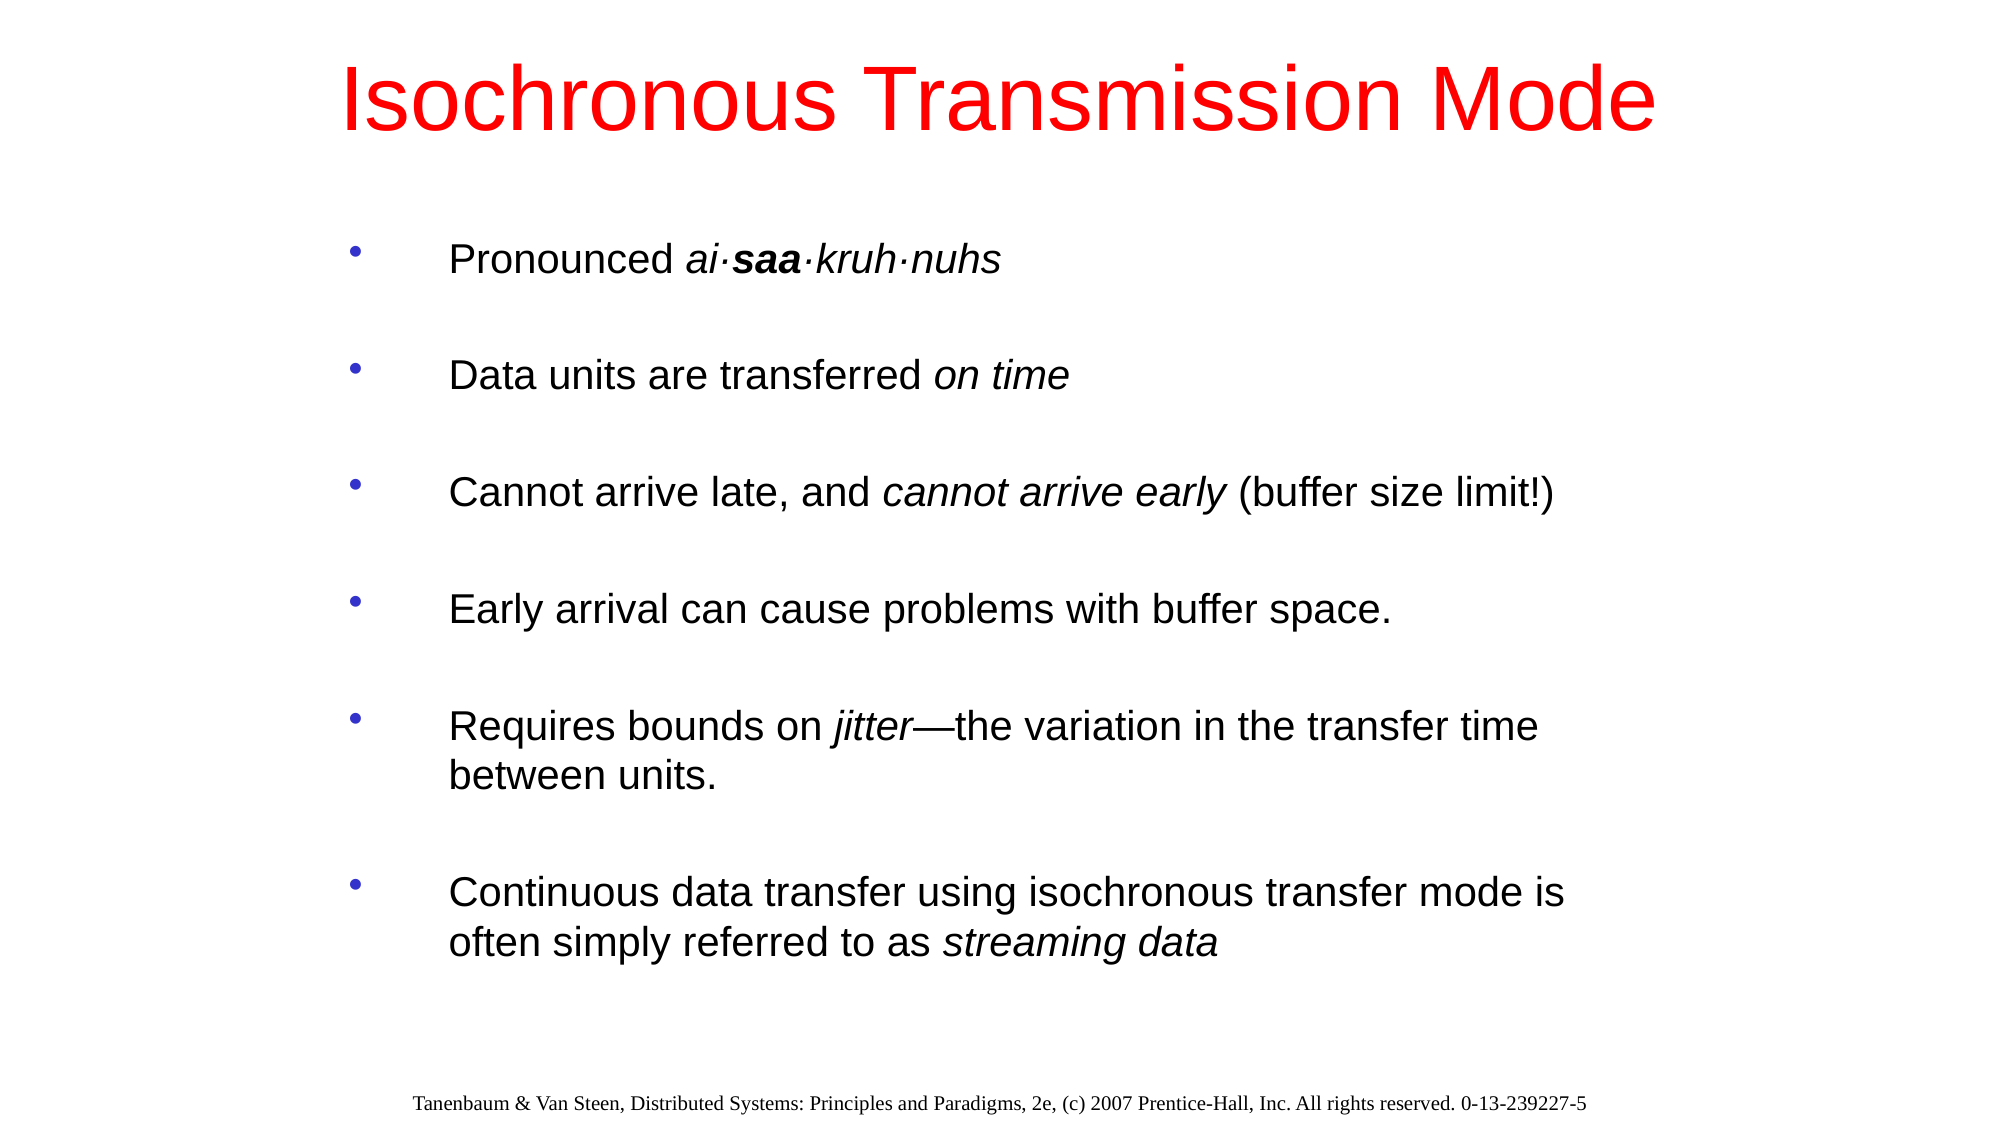

# Isochronous Transmission Mode
Pronounced ai·saa·kruh·nuhs

Data units are transferred on time

Cannot arrive late, and cannot arrive early (buffer size limit!)

Early arrival can cause problems with buffer space.

Requires bounds on jitter—the variation in the transfer time between units.

Continuous data transfer using isochronous transfer mode is often simply referred to as streaming data
Tanenbaum & Van Steen, Distributed Systems: Principles and Paradigms, 2e, (c) 2007 Prentice-Hall, Inc. All rights reserved. 0-13-239227-5